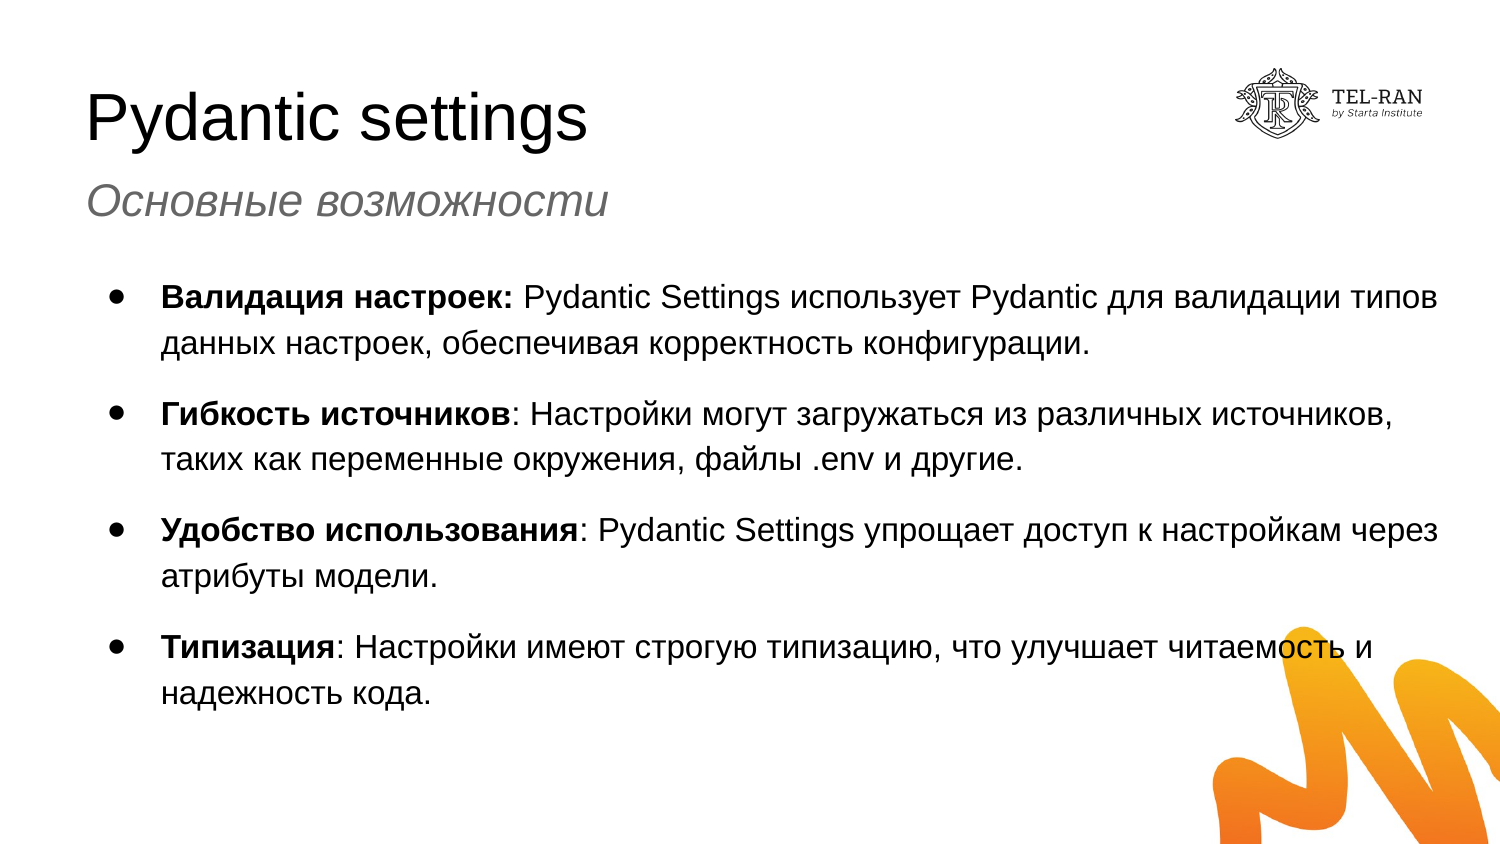

# Pydantic settings
Основные возможности
Валидация настроек: Pydantic Settings использует Pydantic для валидации типов данных настроек, обеспечивая корректность конфигурации.
Гибкость источников: Настройки могут загружаться из различных источников, таких как переменные окружения, файлы .env и другие.
Удобство использования: Pydantic Settings упрощает доступ к настройкам через атрибуты модели.
Типизация: Настройки имеют строгую типизацию, что улучшает читаемость и надежность кода.